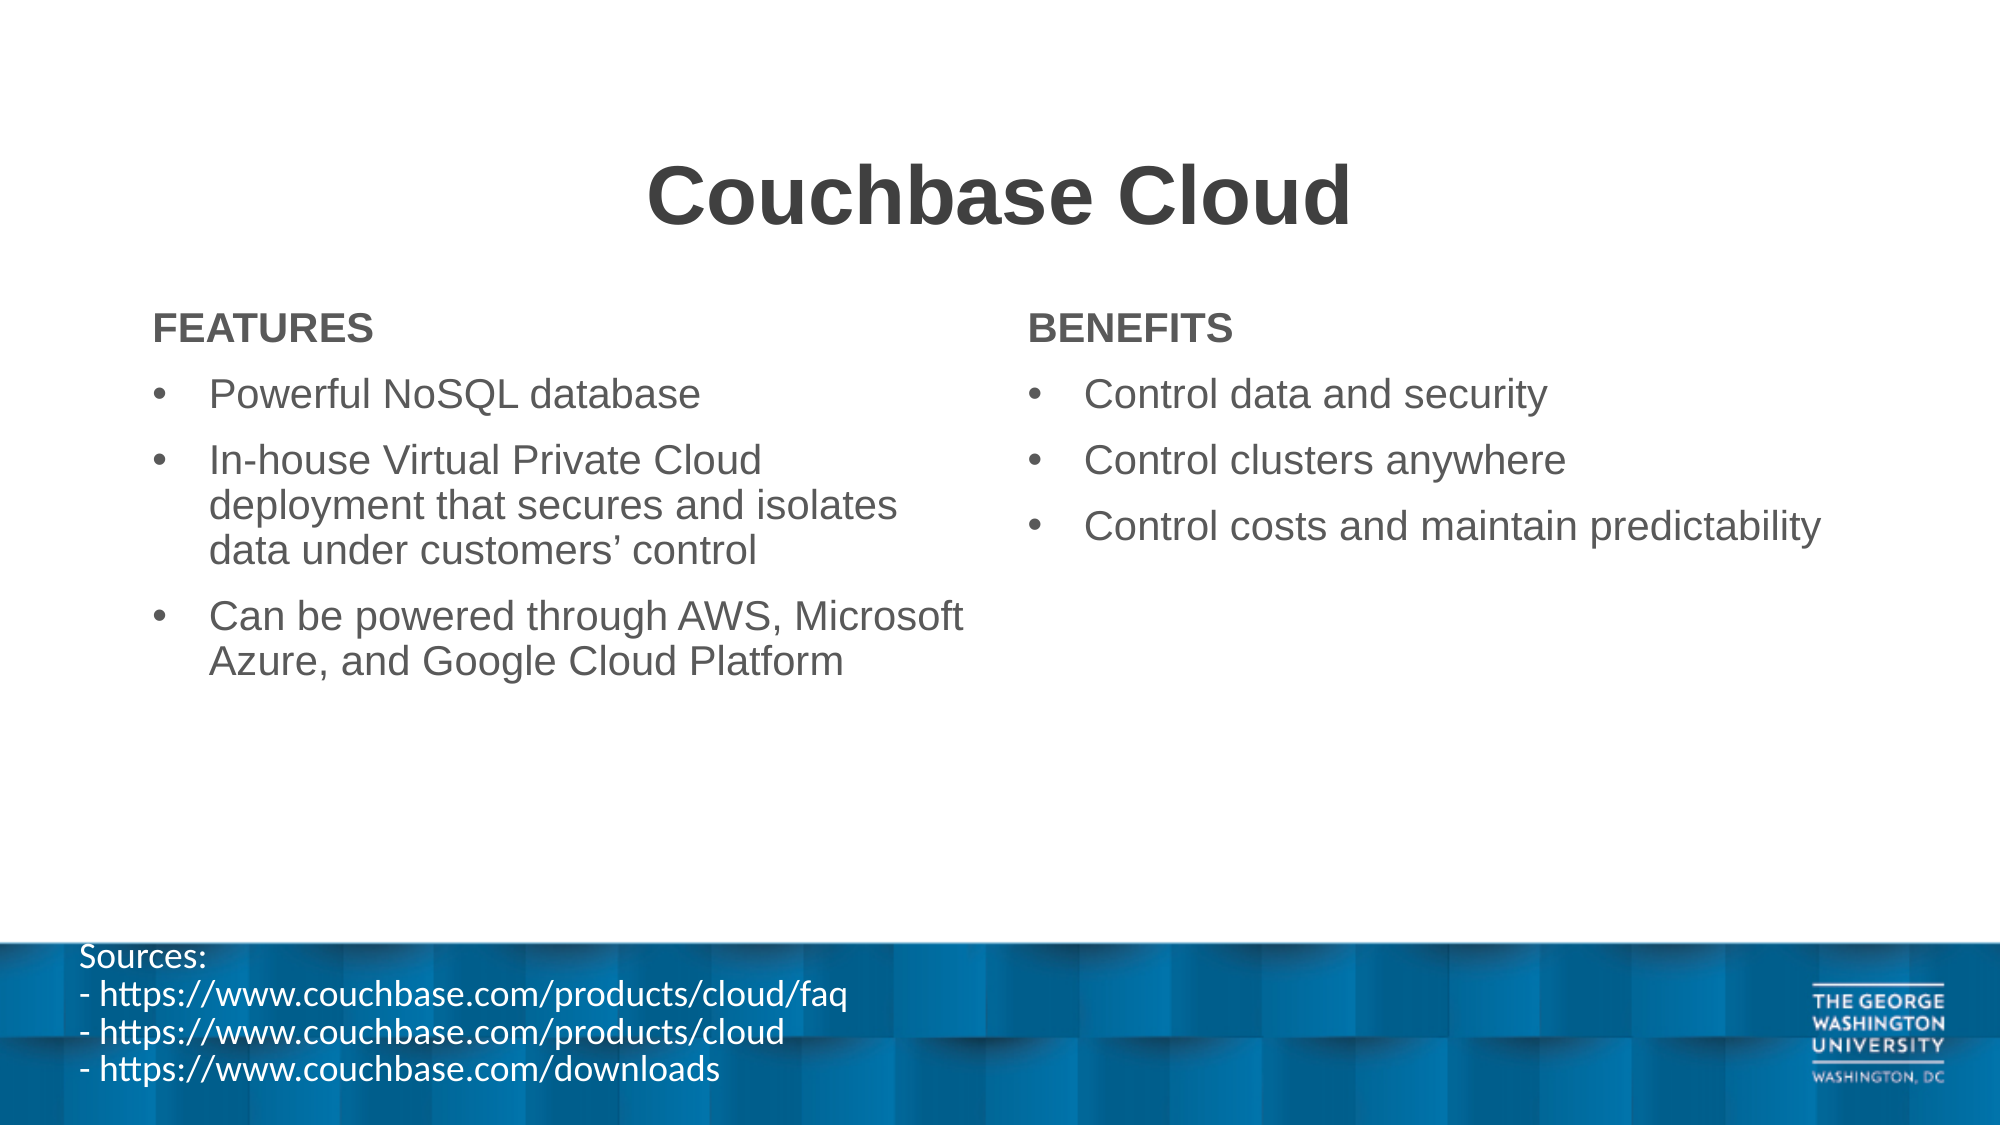

# Couchbase Cloud
FEATURES
Powerful NoSQL database
In-house Virtual Private Cloud deployment that secures and isolates data under customers’ control
Can be powered through AWS, Microsoft Azure, and Google Cloud Platform
BENEFITS
Control data and security
Control clusters anywhere
Control costs and maintain predictability
| Sources: - https://www.couchbase.com/products/cloud/faq - https://www.couchbase.com/products/cloud - https://www.couchbase.com/downloads |
| --- |